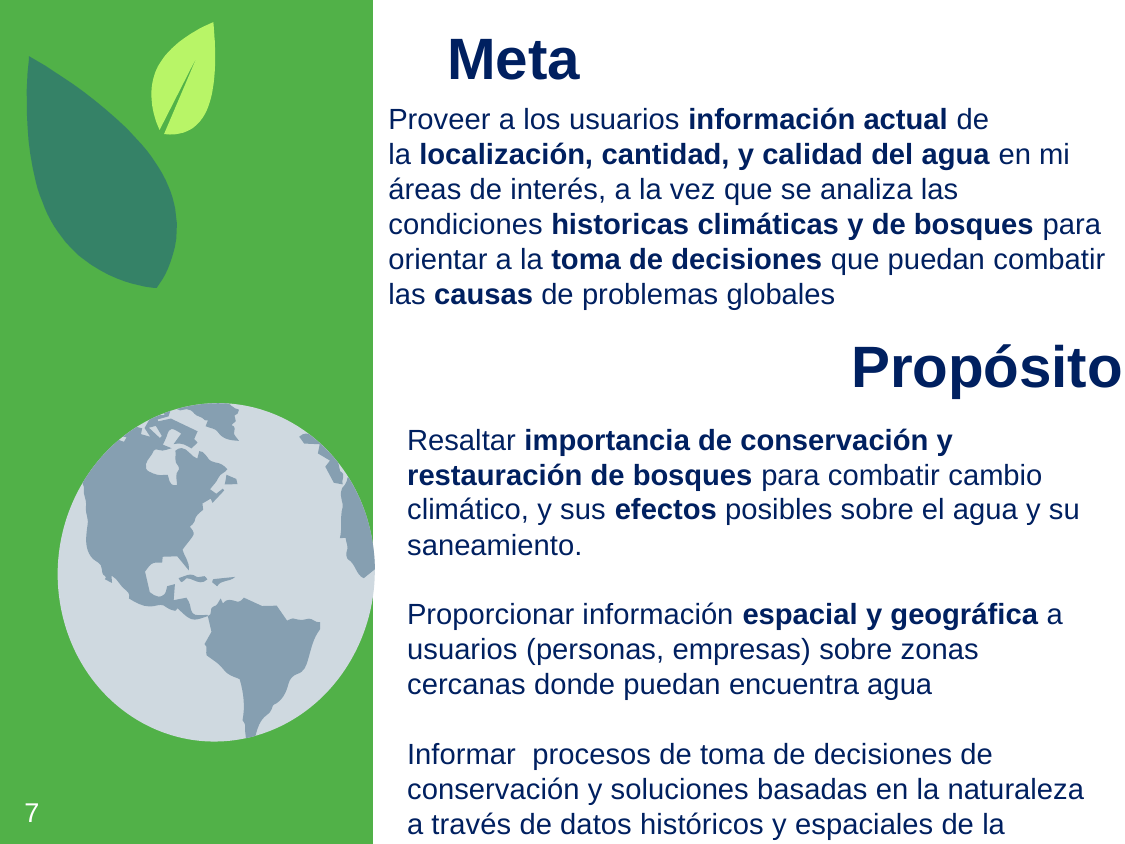

Meta
Proveer a los usuarios información actual de la localización, cantidad, y calidad del agua en mi áreas de interés, a la vez que se analiza las condiciones historicas climáticas y de bosques para orientar a la toma de decisiones que puedan combatir las causas de problemas globales
Propósito

Resaltar importancia de conservación y restauración de bosques para combatir cambio climático, y sus efectos posibles sobre el agua y su saneamiento.

Proporcionar información espacial y geográfica a usuarios (personas, empresas) sobre zonas cercanas donde puedan encuentra agua

Informar  procesos de toma de decisiones de conservación y soluciones basadas en la naturaleza a través de datos históricos y espaciales de la cuenca de interés

7